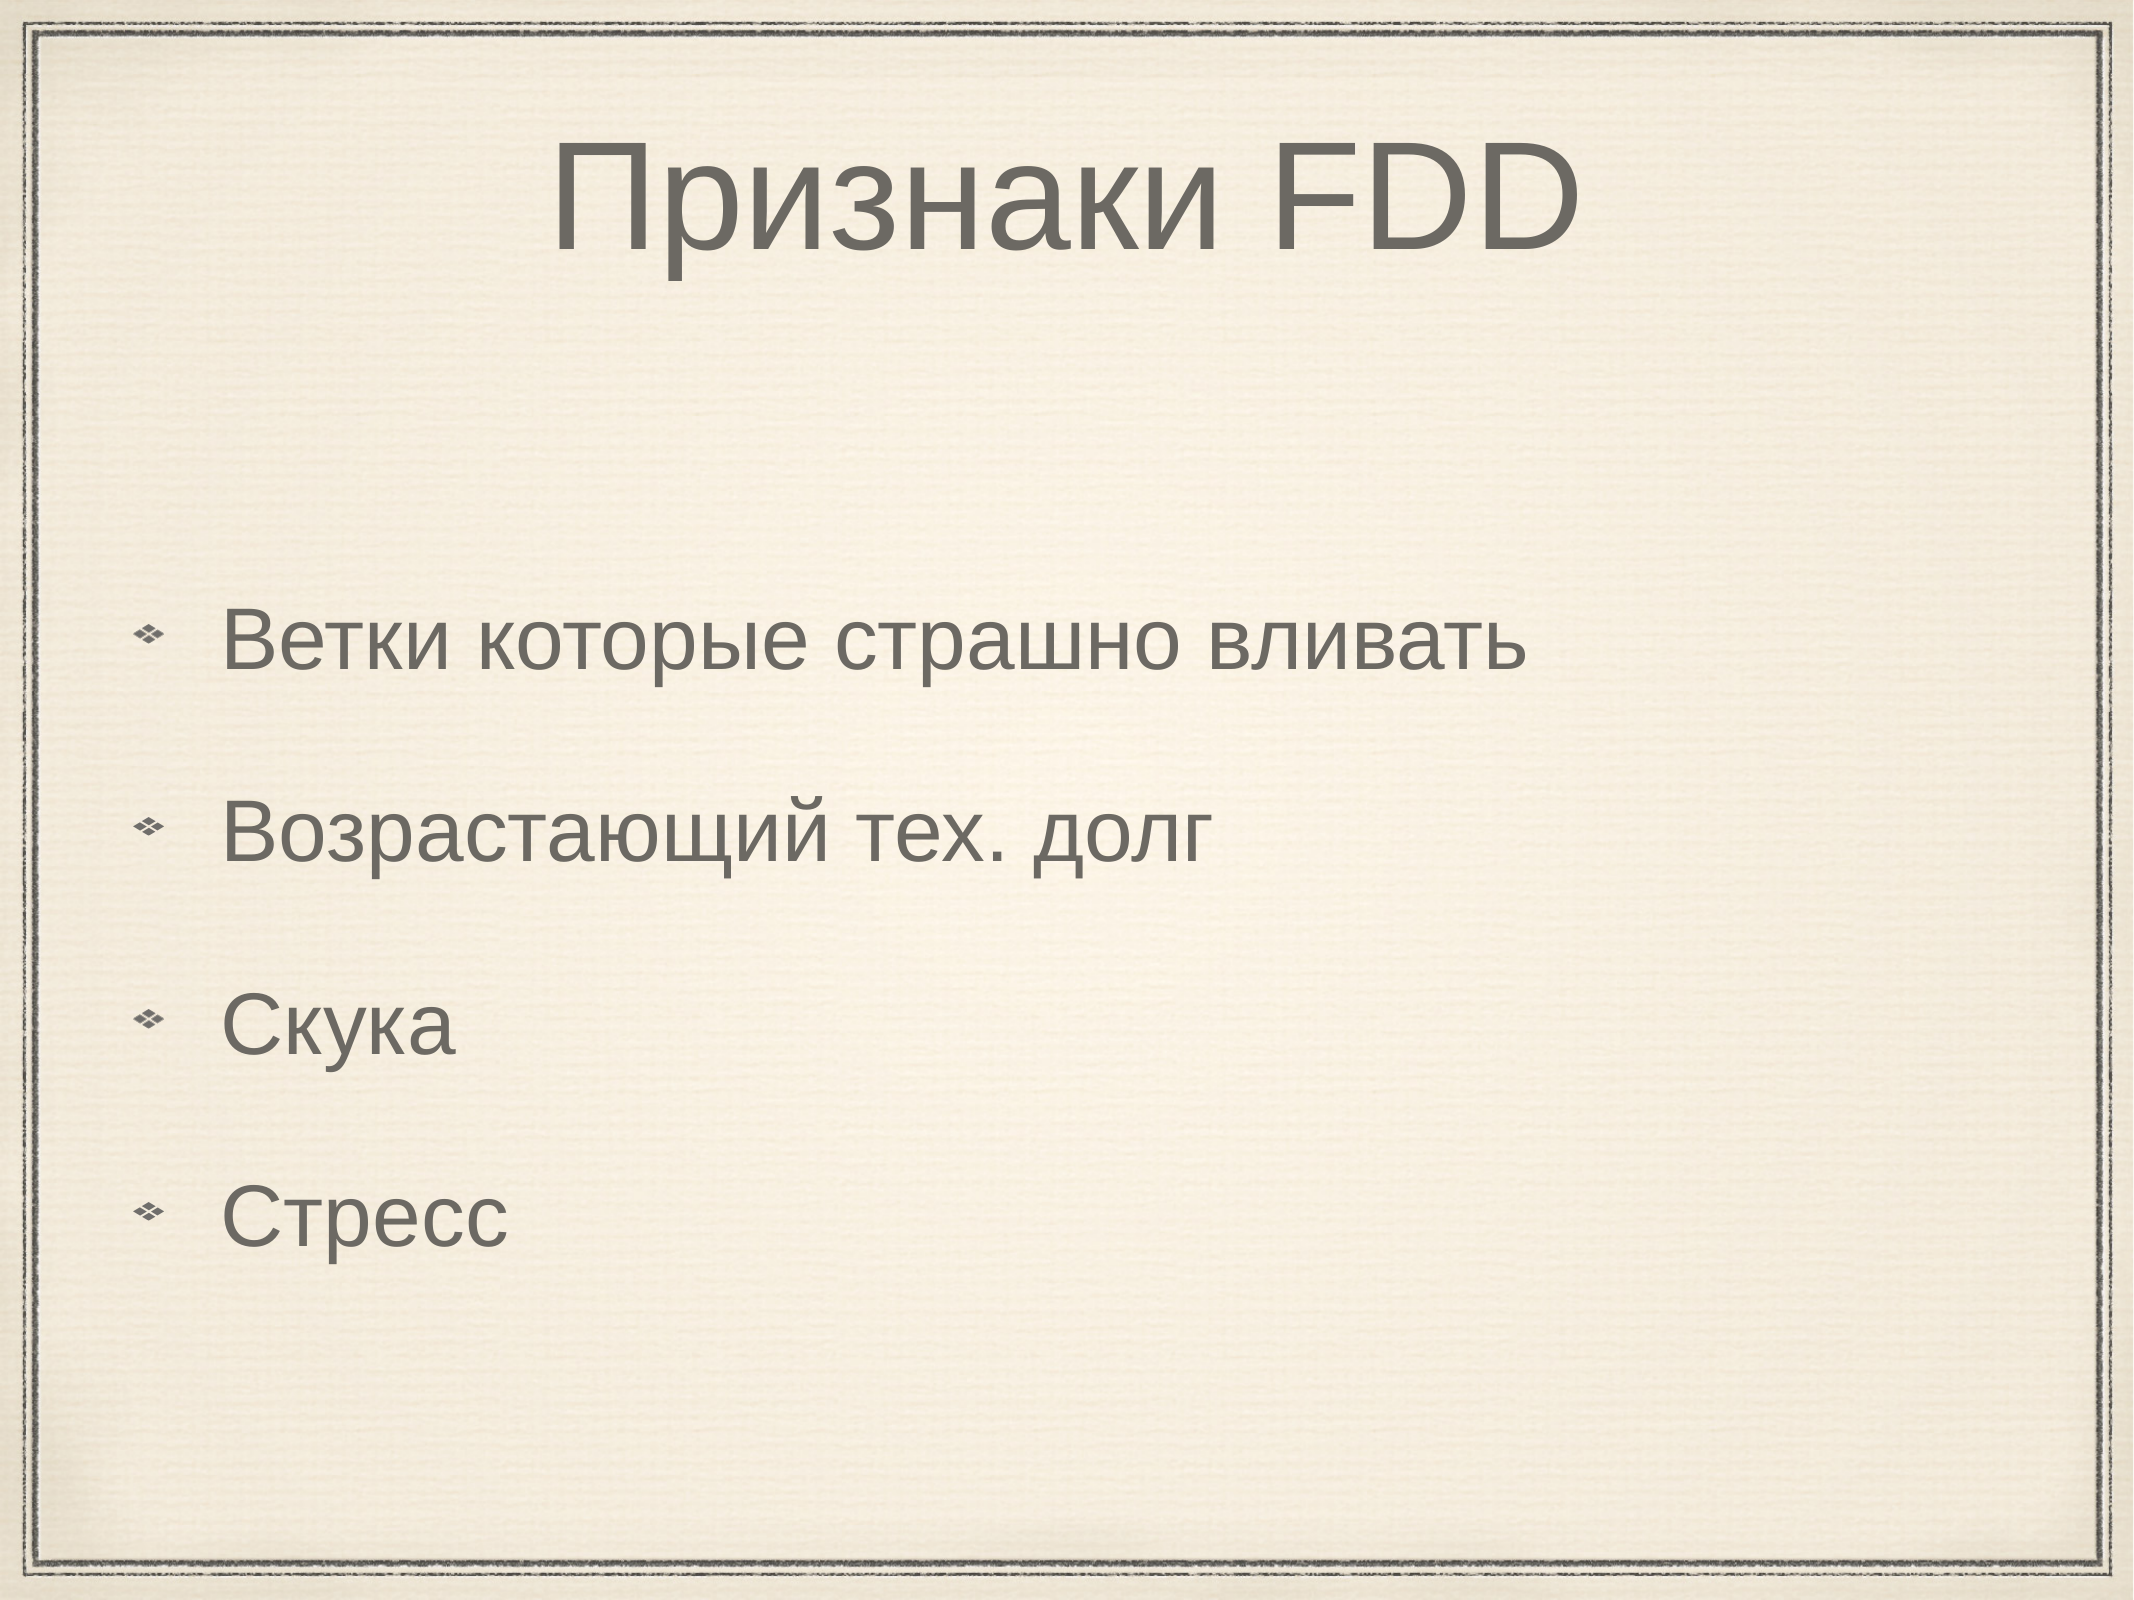

Признаки FDD
Ветки которые страшно вливать
Возрастающий тех. долг
Скука
Стресс
5